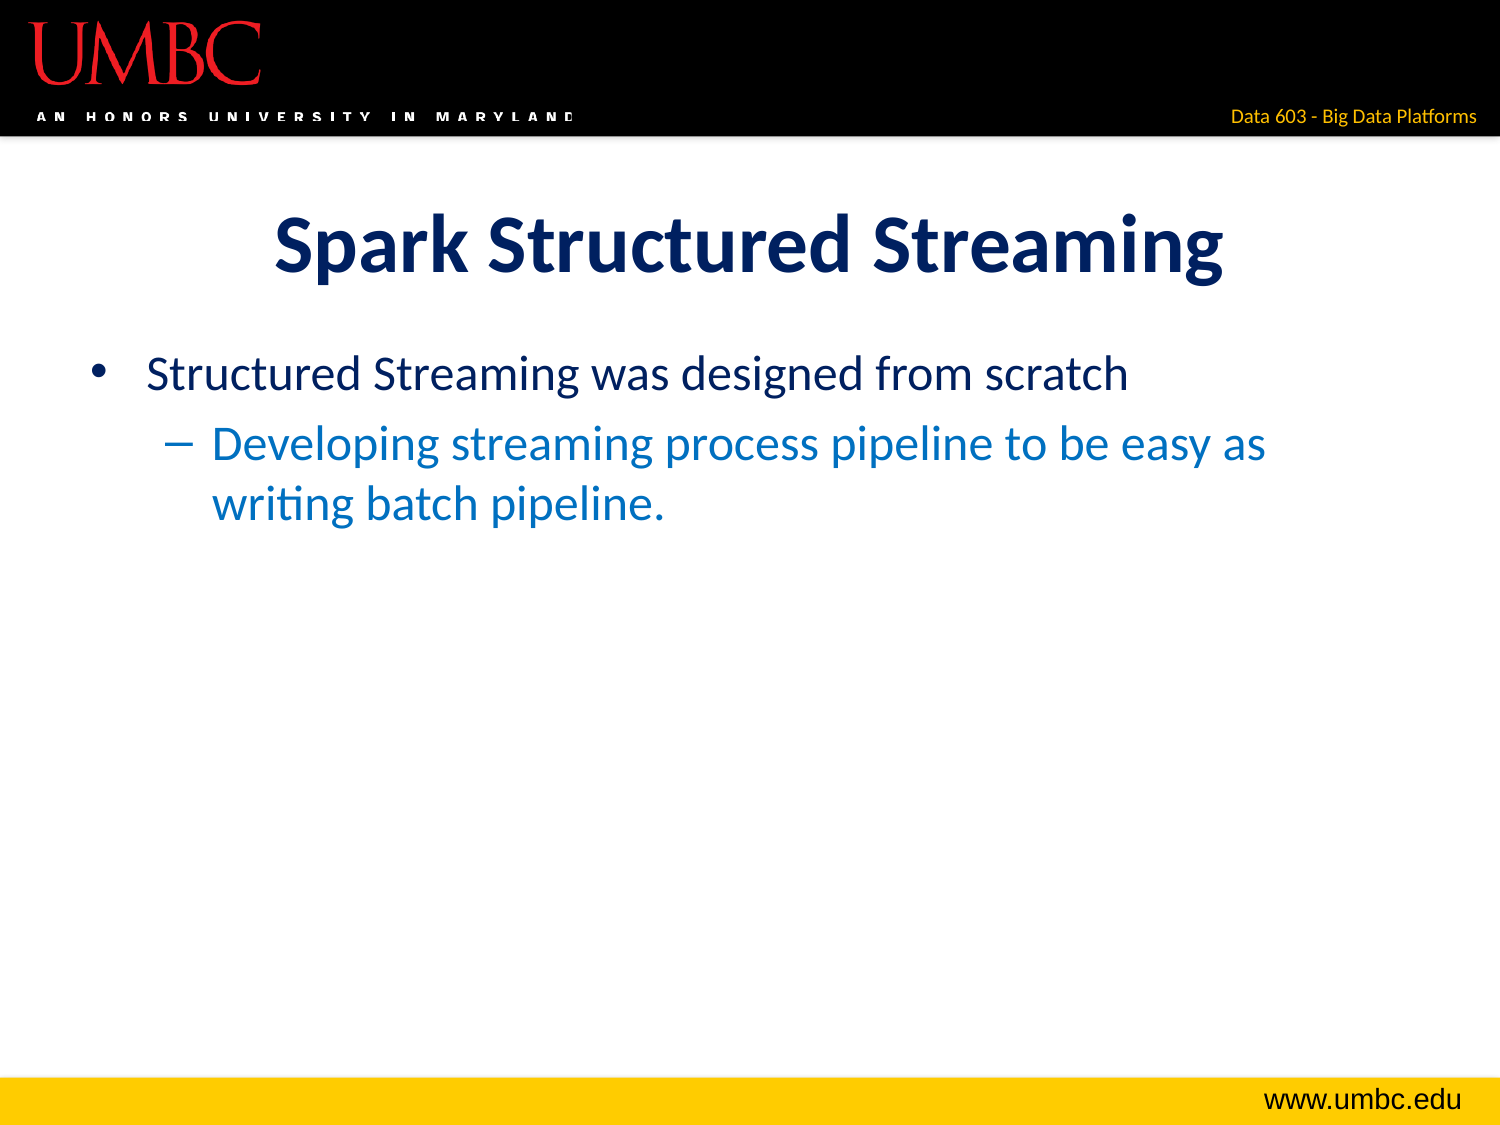

# Spark Structured Streaming
Structured Streaming was designed from scratch
Developing streaming process pipeline to be easy as writing batch pipeline.